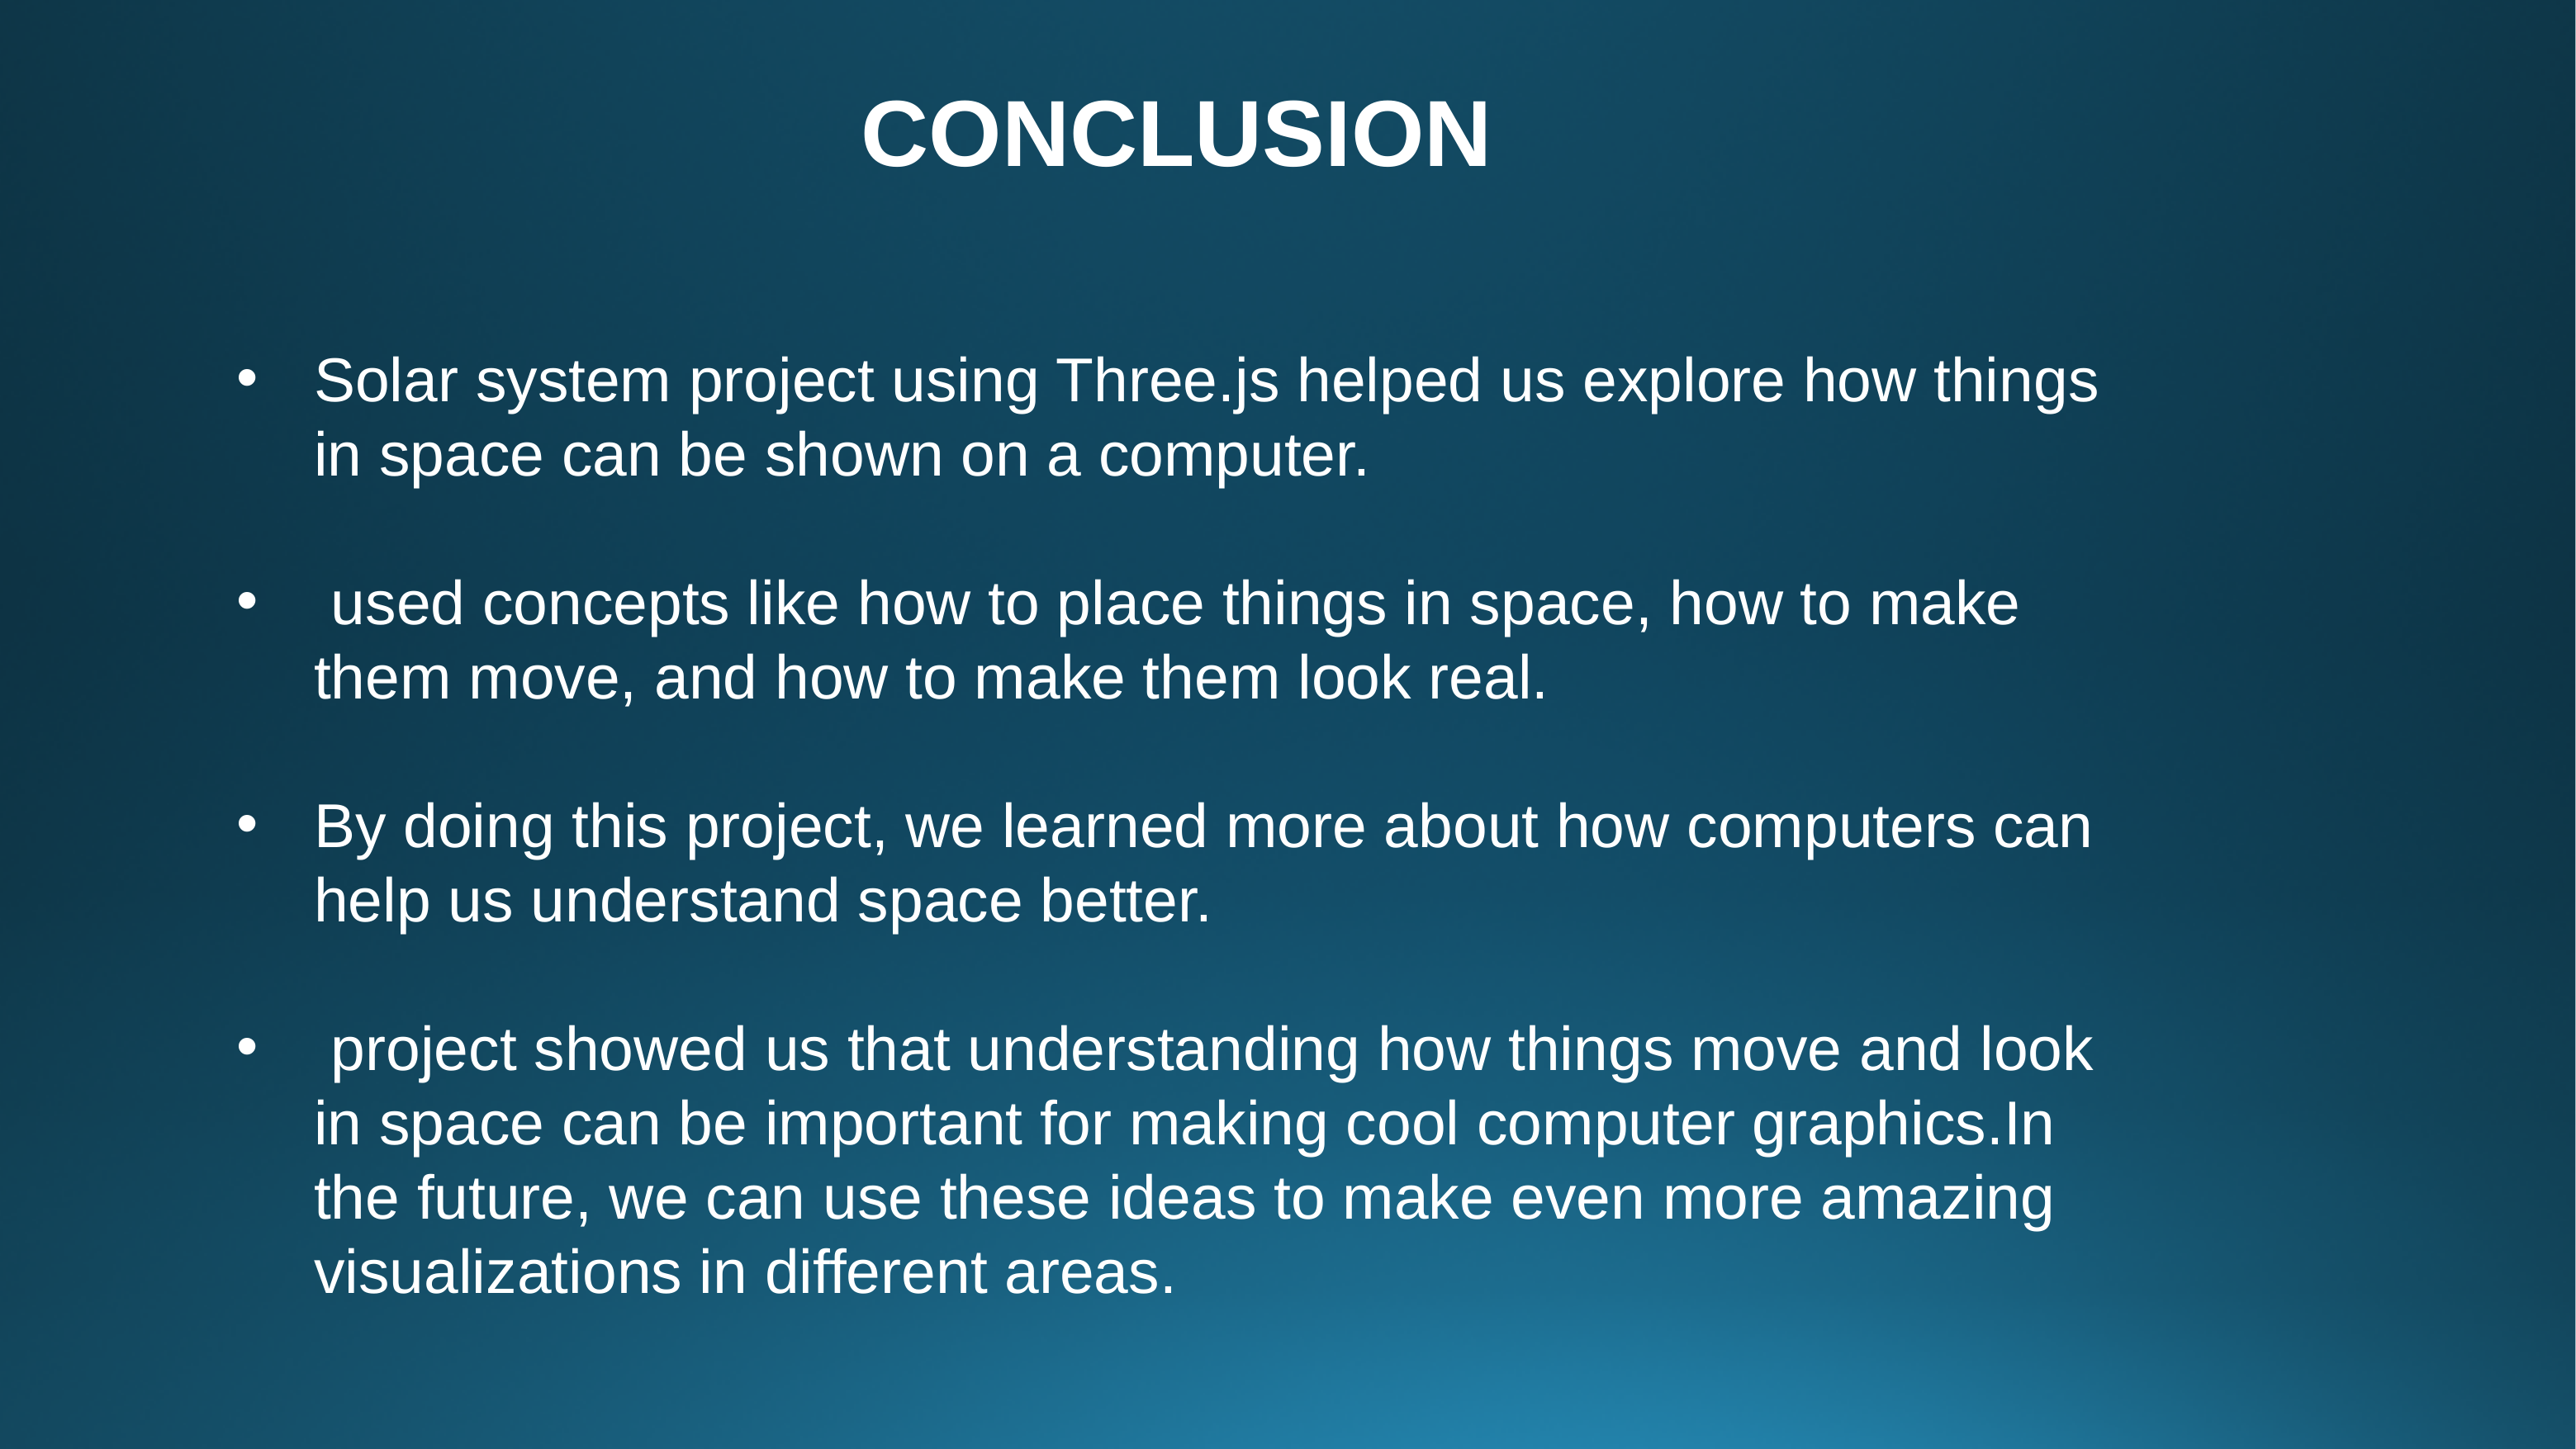

# CONCLUSION
Solar system project using Three.js helped us explore how things in space can be shown on a computer.

 used concepts like how to place things in space, how to make them move, and how to make them look real.

By doing this project, we learned more about how computers can help us understand space better.

 project showed us that understanding how things move and look in space can be important for making cool computer graphics.In the future, we can use these ideas to make even more amazing visualizations in different areas.